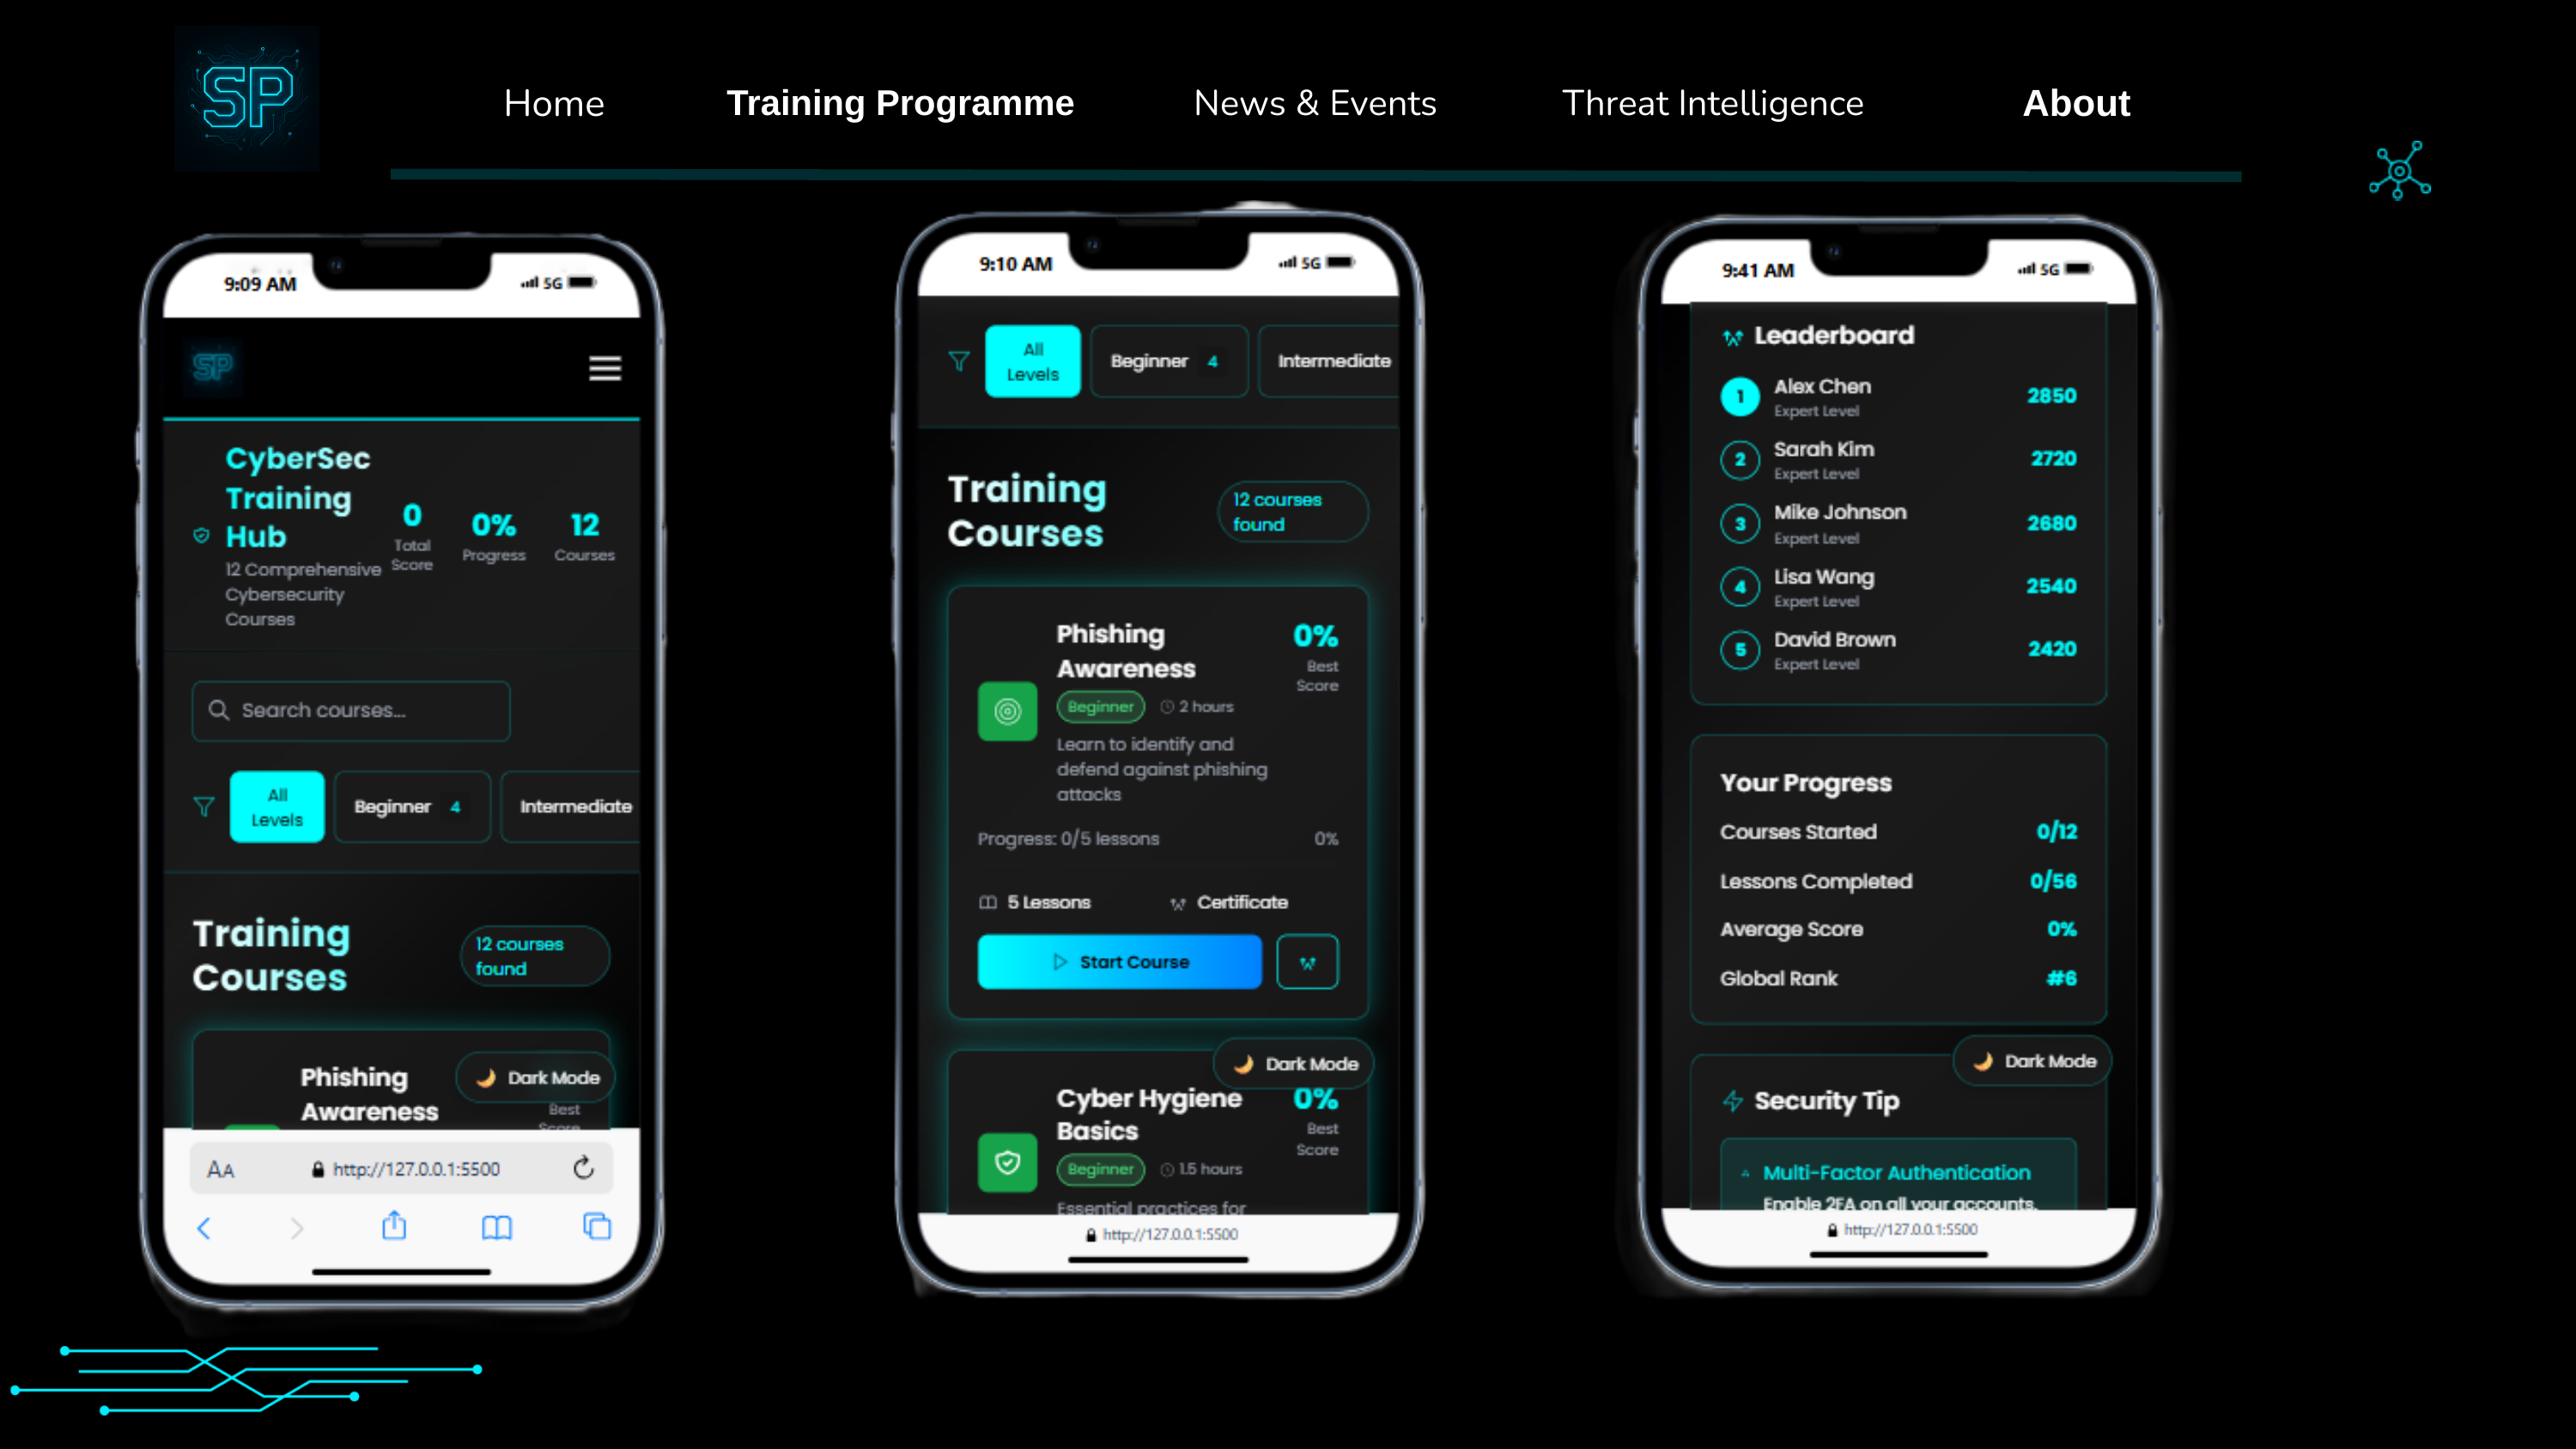

Home
About
Training Programme
News & Events
Threat Intelligence